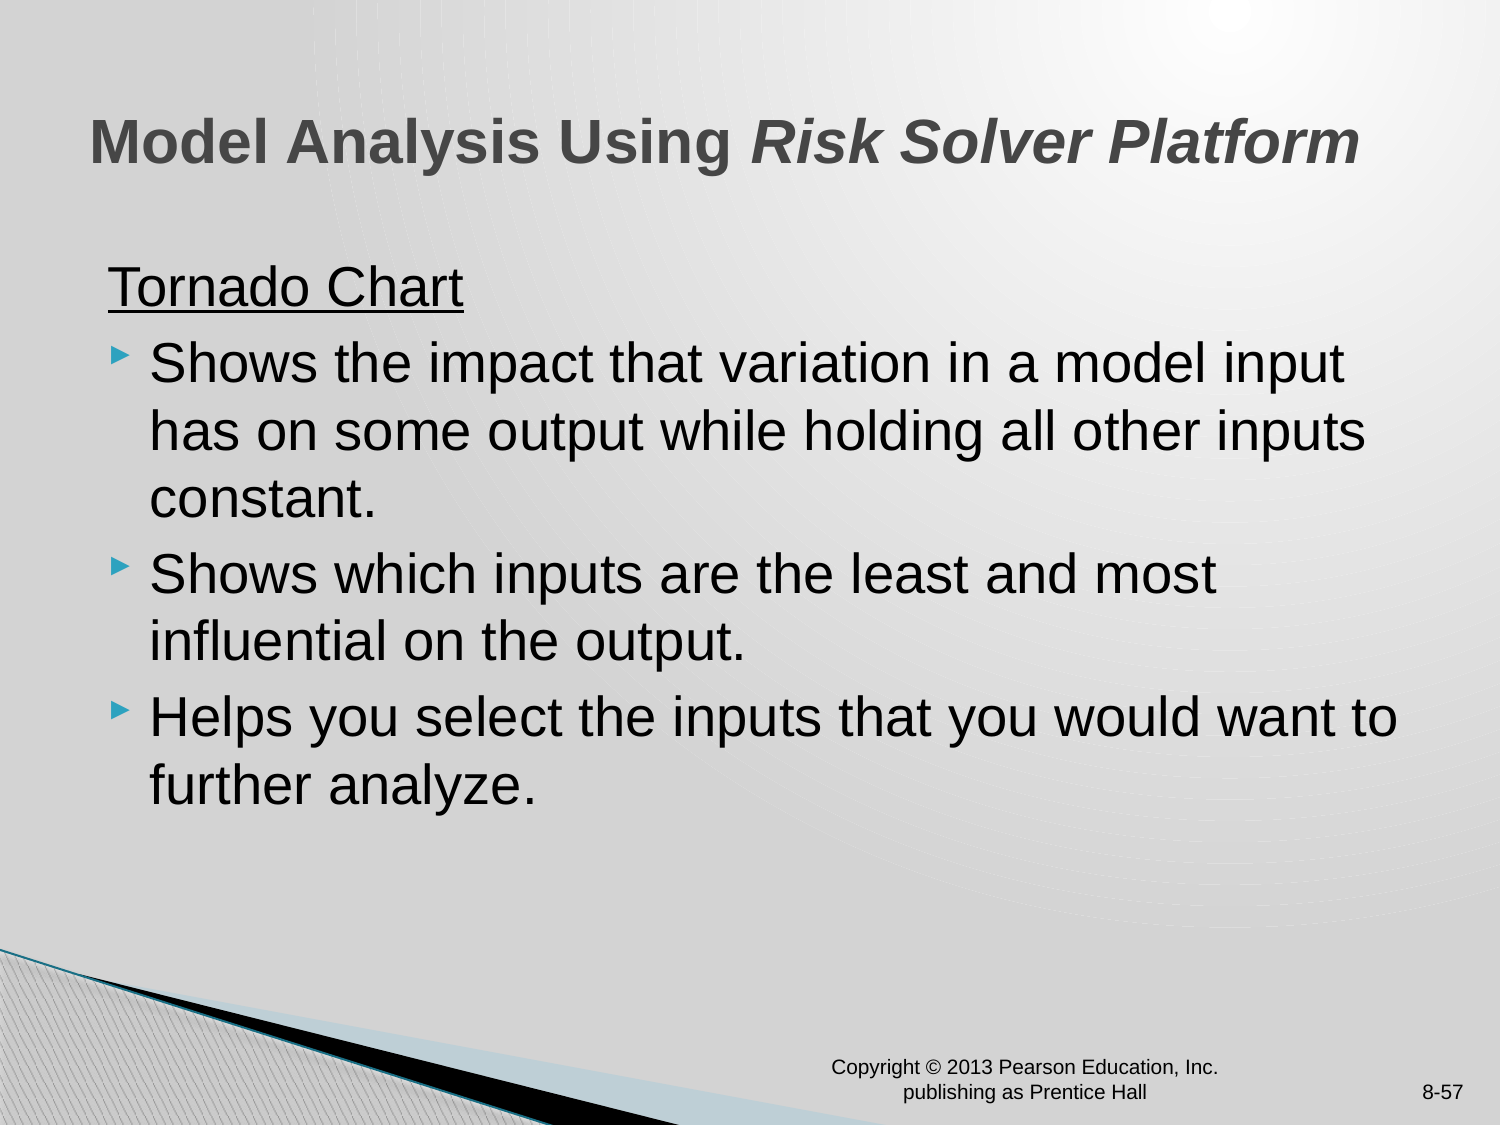

# Model Analysis Using Risk Solver Platform
Tornado Chart
Shows the impact that variation in a model input has on some output while holding all other inputs constant.
Shows which inputs are the least and most influential on the output.
Helps you select the inputs that you would want to further analyze.
Copyright © 2013 Pearson Education, Inc. publishing as Prentice Hall
8-57